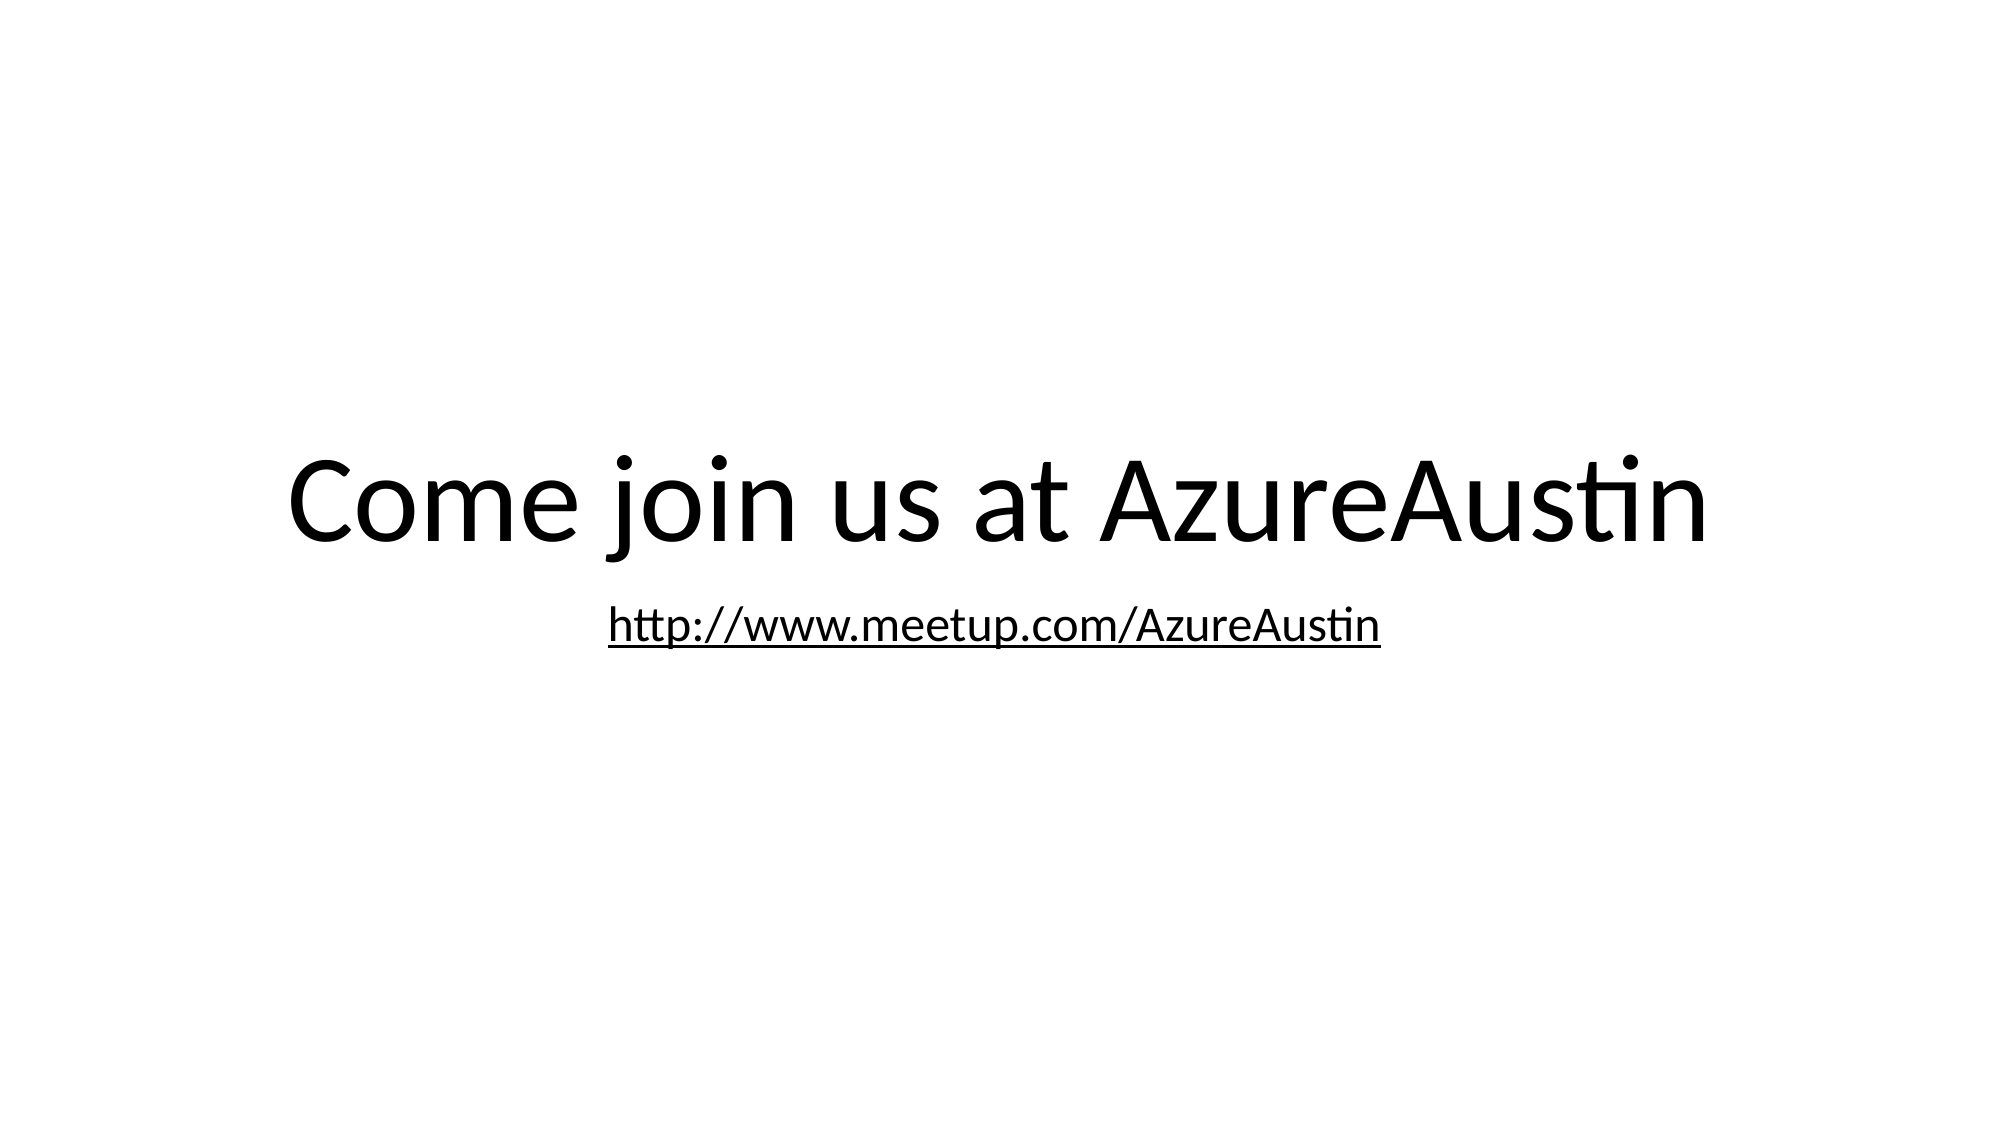

# Come join us at AzureAustin
http://www.meetup.com/AzureAustin